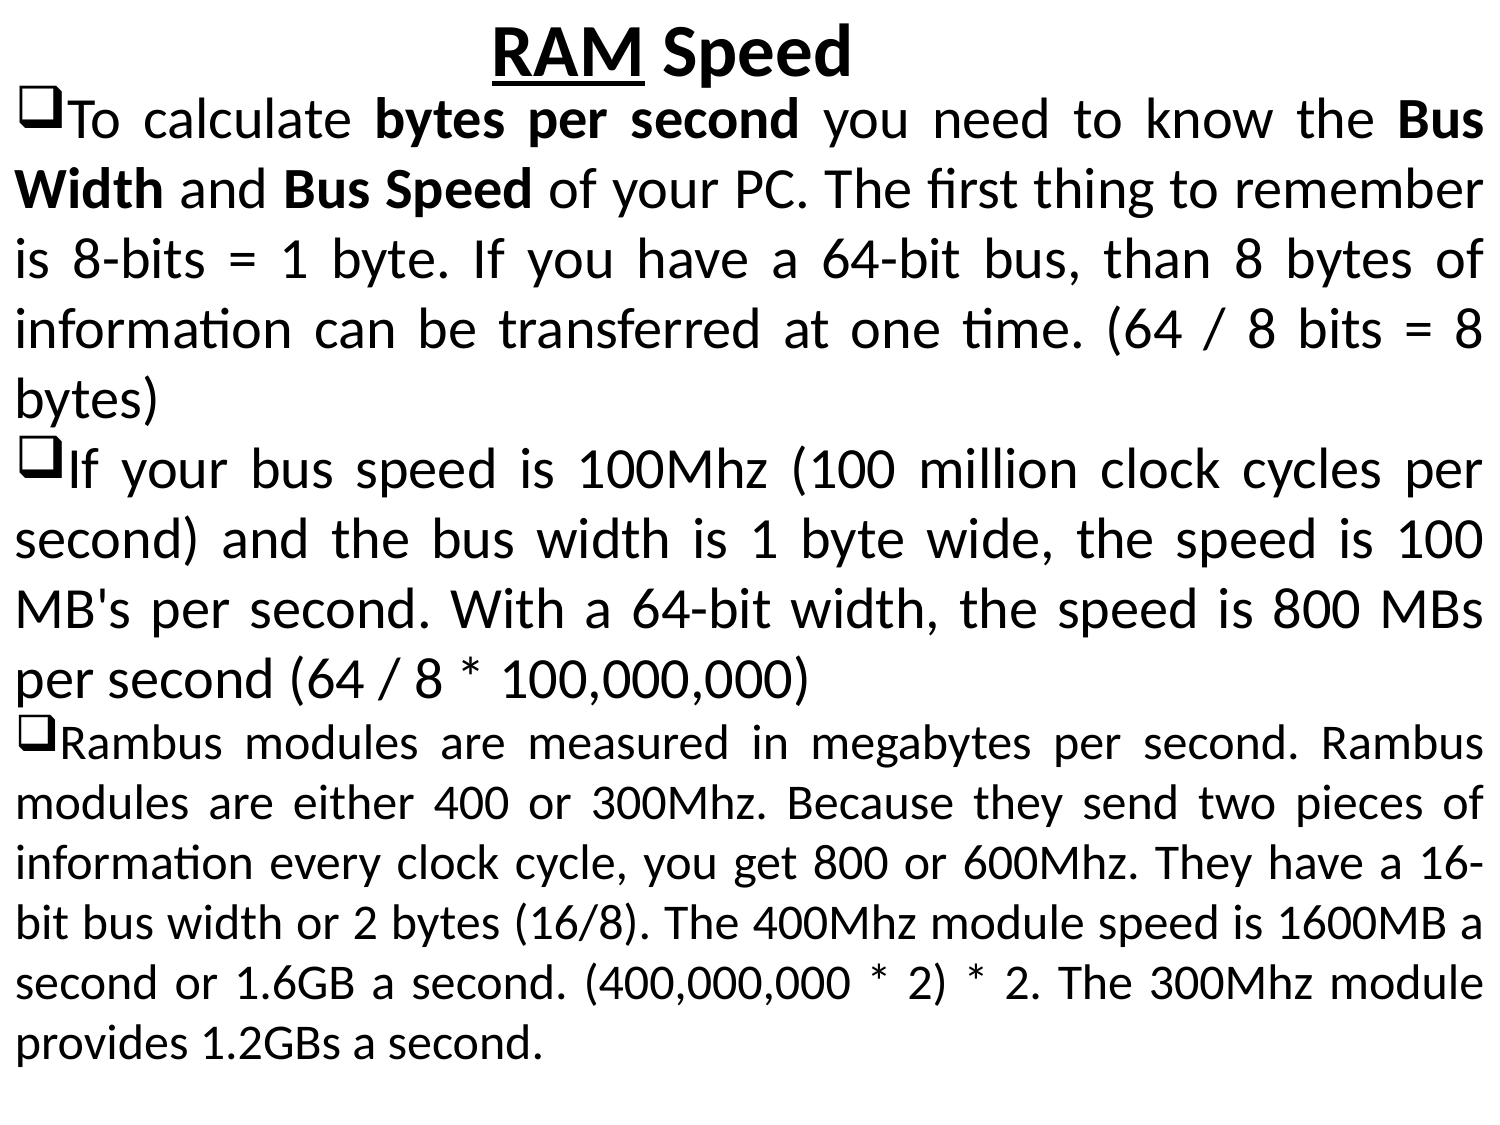

RAM Speed
To calculate bytes per second you need to know the Bus Width and Bus Speed of your PC. The first thing to remember is 8-bits = 1 byte. If you have a 64-bit bus, than 8 bytes of information can be transferred at one time. (64 / 8 bits = 8 bytes)
If your bus speed is 100Mhz (100 million clock cycles per second) and the bus width is 1 byte wide, the speed is 100 MB's per second. With a 64-bit width, the speed is 800 MBs per second (64 / 8 * 100,000,000)
Rambus modules are measured in megabytes per second. Rambus modules are either 400 or 300Mhz. Because they send two pieces of information every clock cycle, you get 800 or 600Mhz. They have a 16-bit bus width or 2 bytes (16/8). The 400Mhz module speed is 1600MB a second or 1.6GB a second. (400,000,000 * 2) * 2. The 300Mhz module provides 1.2GBs a second.